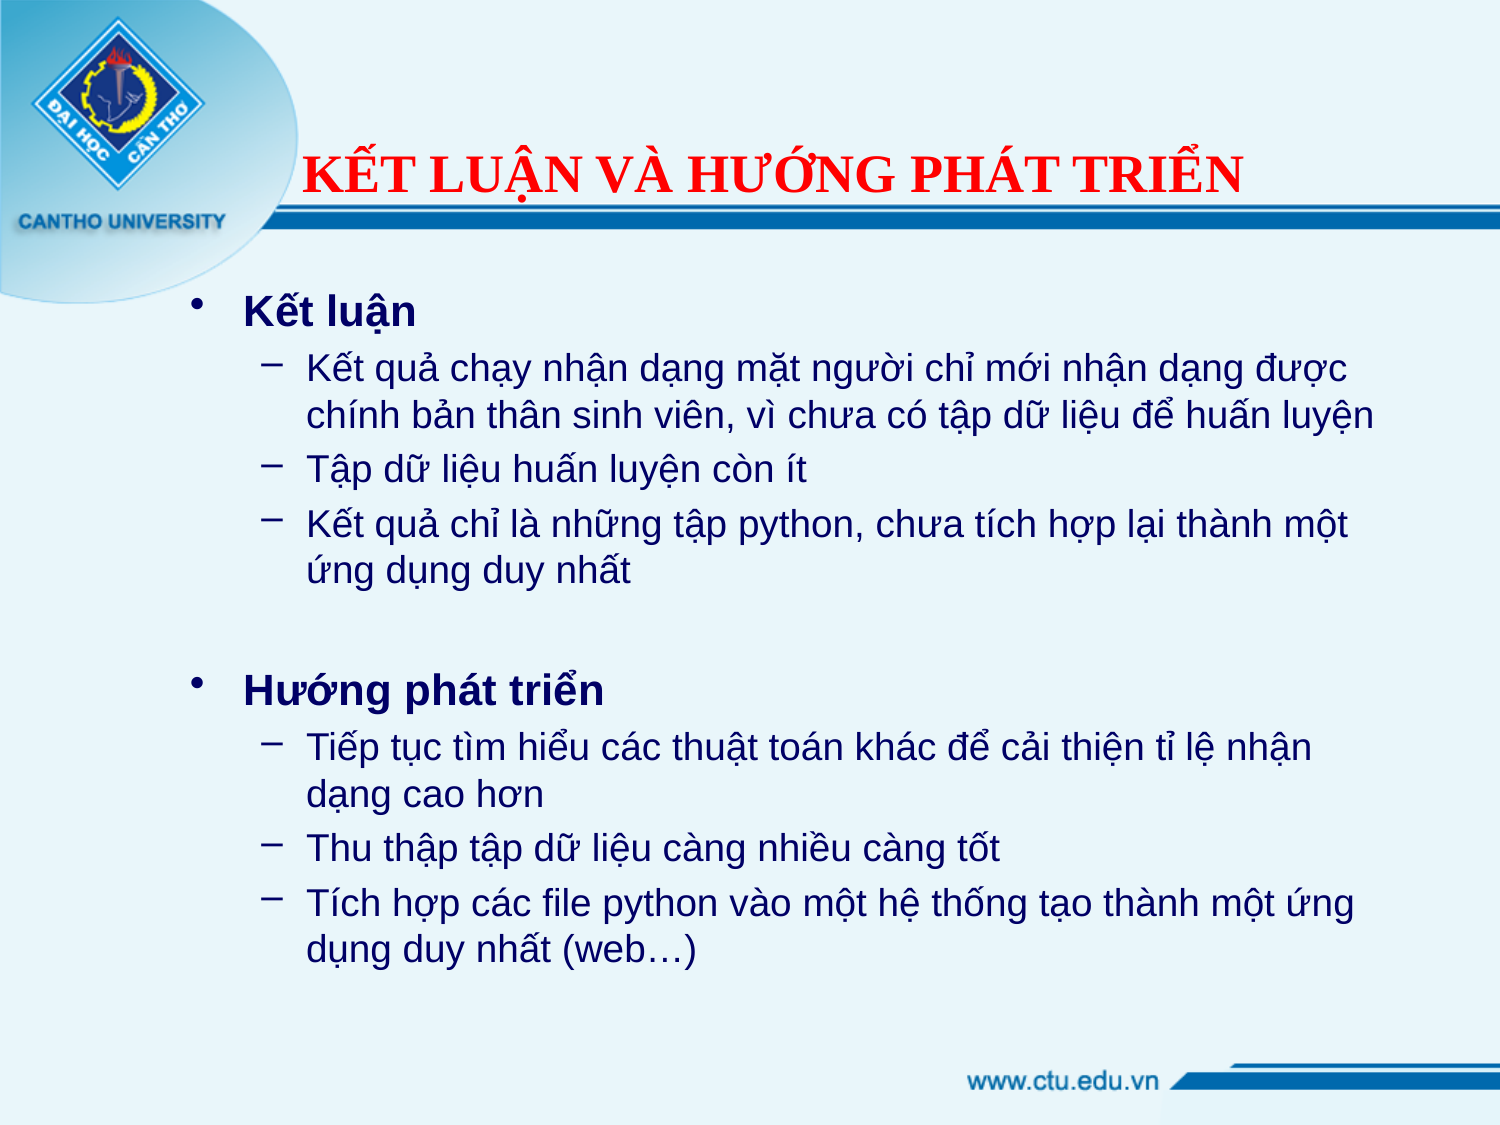

# KẾT LUẬN VÀ HƯỚNG PHÁT TRIỂN
Kết luận
Kết quả chạy nhận dạng mặt người chỉ mới nhận dạng được chính bản thân sinh viên, vì chưa có tập dữ liệu để huấn luyện
Tập dữ liệu huấn luyện còn ít
Kết quả chỉ là những tập python, chưa tích hợp lại thành một ứng dụng duy nhất

Hướng phát triển
Tiếp tục tìm hiểu các thuật toán khác để cải thiện tỉ lệ nhận dạng cao hơn
Thu thập tập dữ liệu càng nhiều càng tốt
Tích hợp các file python vào một hệ thống tạo thành một ứng dụng duy nhất (web…)